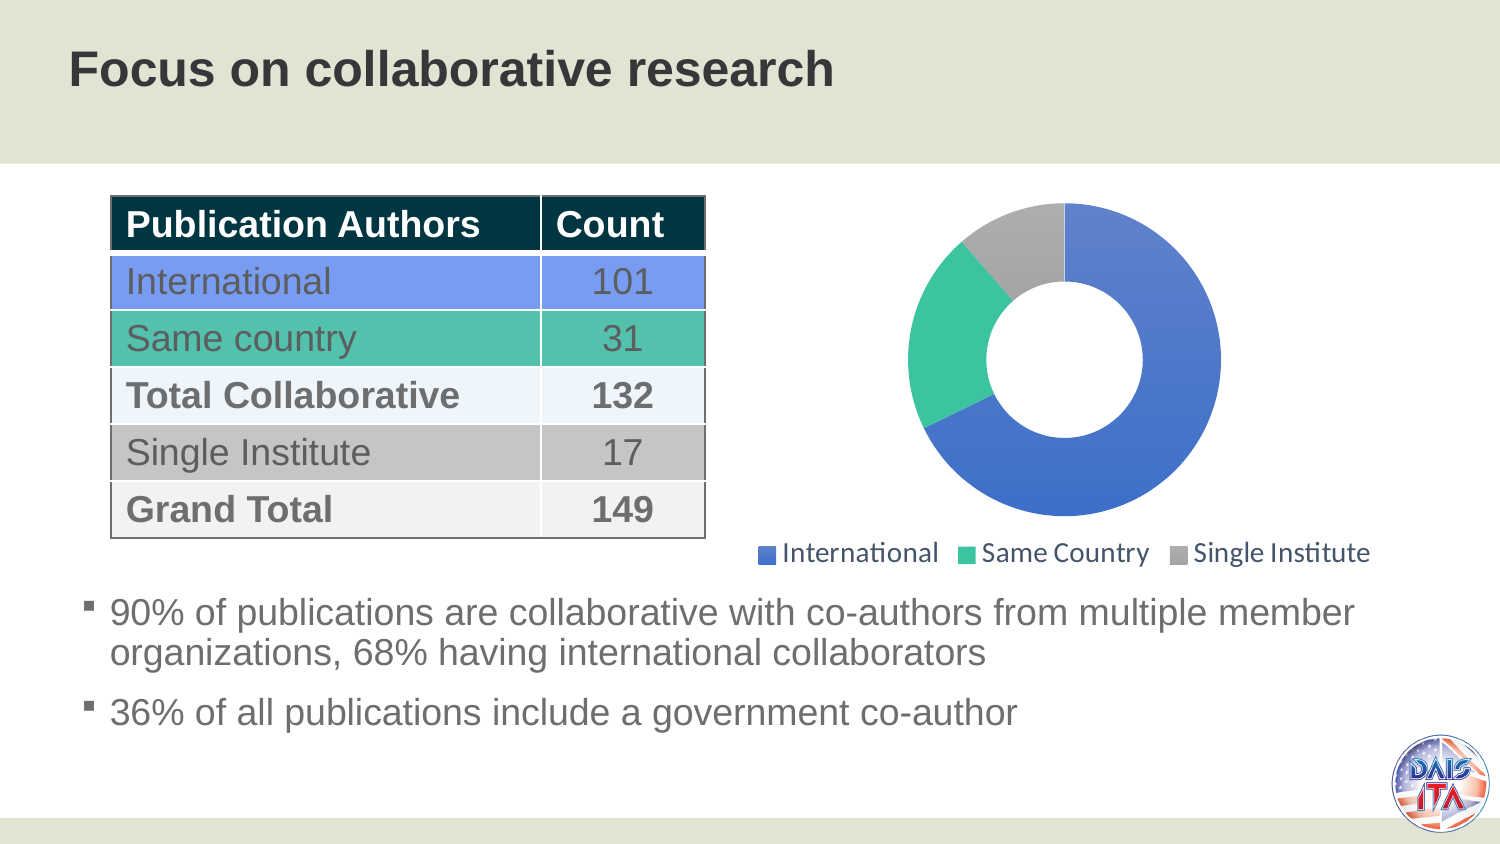

# Focus on collaborative research
| Publication Authors | Count |
| --- | --- |
| International | 101 |
| Same country | 31 |
| Total Collaborative | 132 |
| Single Institute | 17 |
| Grand Total | 149 |

### Chart

| Category |  |
|---|---|
| International | 101.0 |
| Same Country | 31.0 |
| Single Institute | 17.0 |

### Chart

| Category |
|---|
90% of publications are collaborative with co-authors from multiple member organizations, 68% having international collaborators
36% of all publications include a government co-author